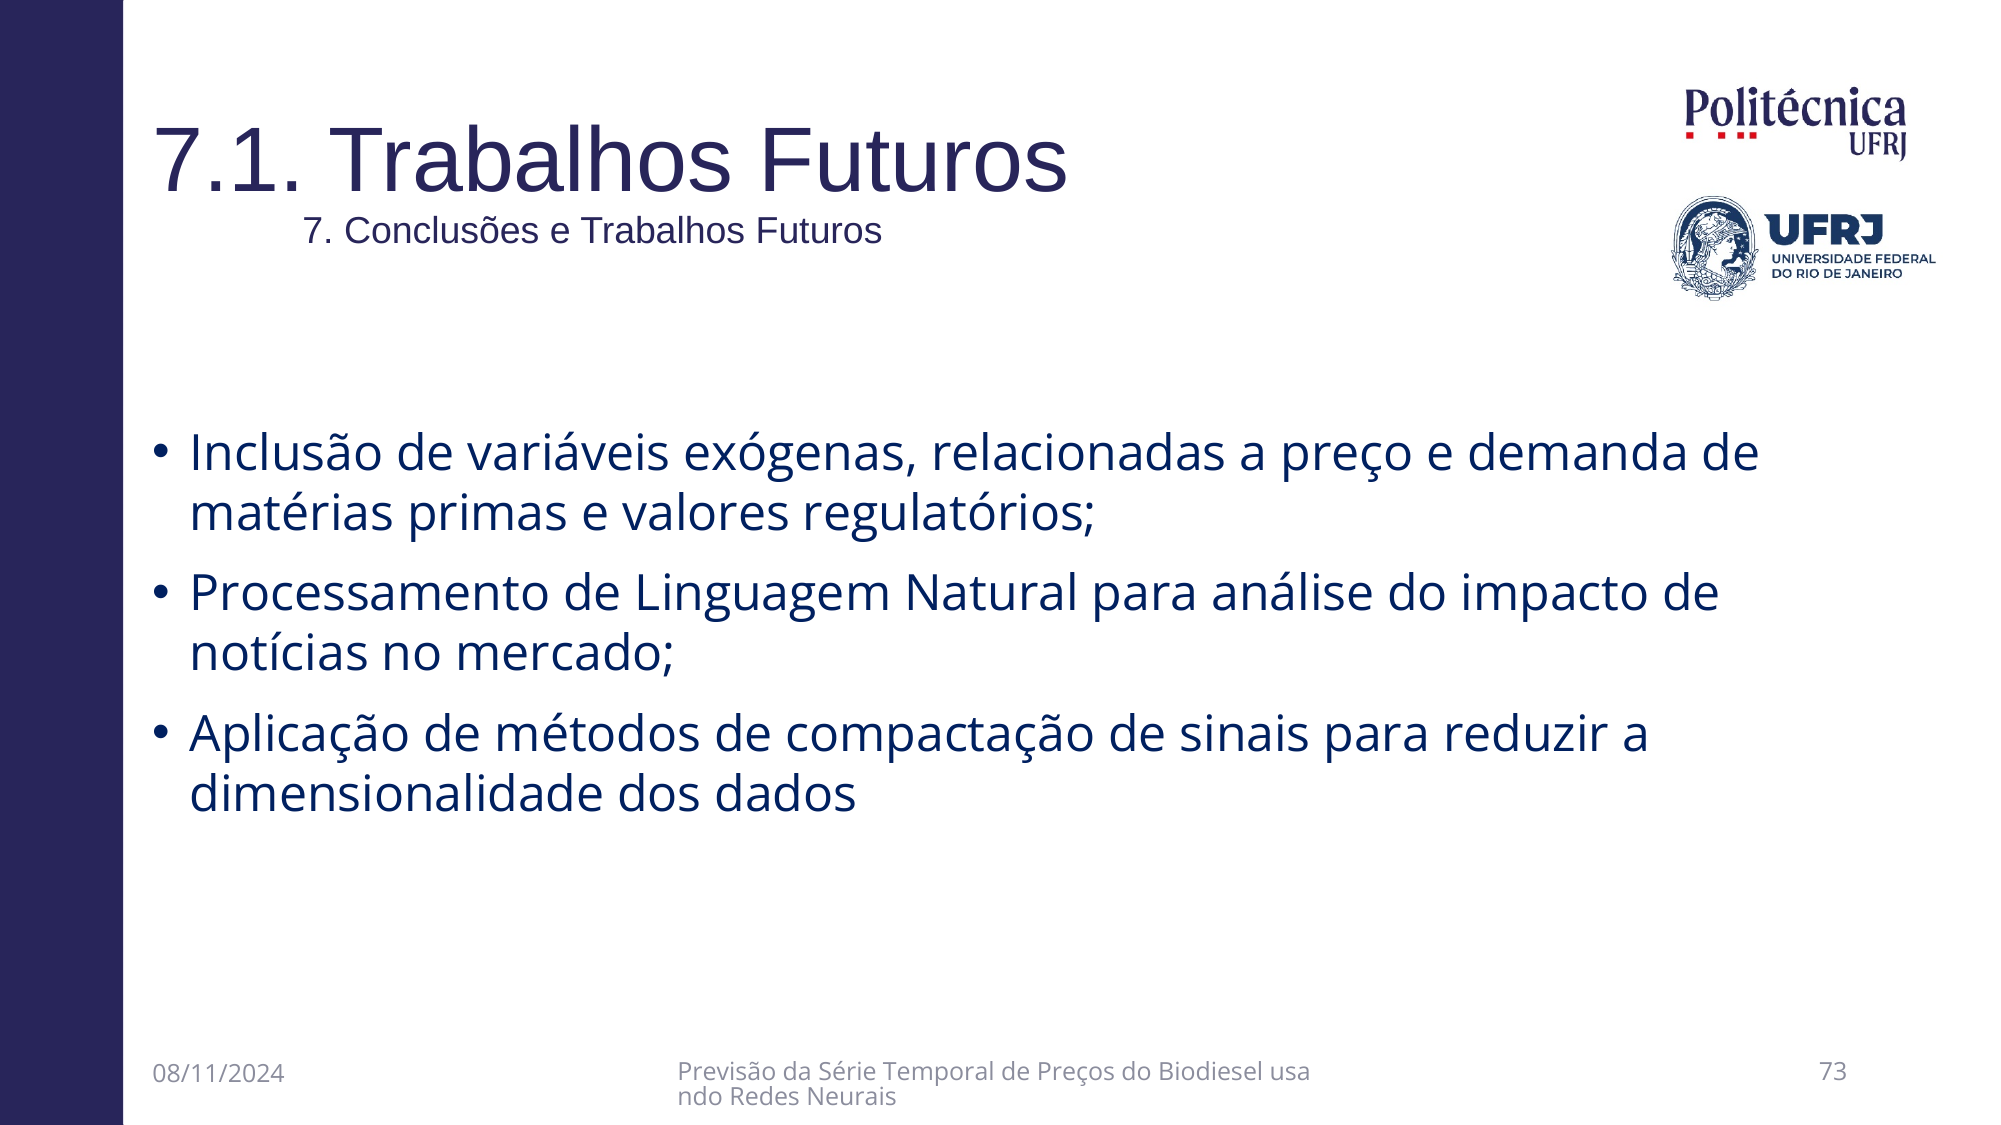

# 7.1. Trabalhos Futuros 7. Conclusões e Trabalhos Futuros
Inclusão de variáveis exógenas, relacionadas a preço e demanda de matérias primas e valores regulatórios;
Processamento de Linguagem Natural para análise do impacto de notícias no mercado;
Aplicação de métodos de compactação de sinais para reduzir a dimensionalidade dos dados

08/11/2024
Previsão da Série Temporal de Preços do Biodiesel usando Redes Neurais
73